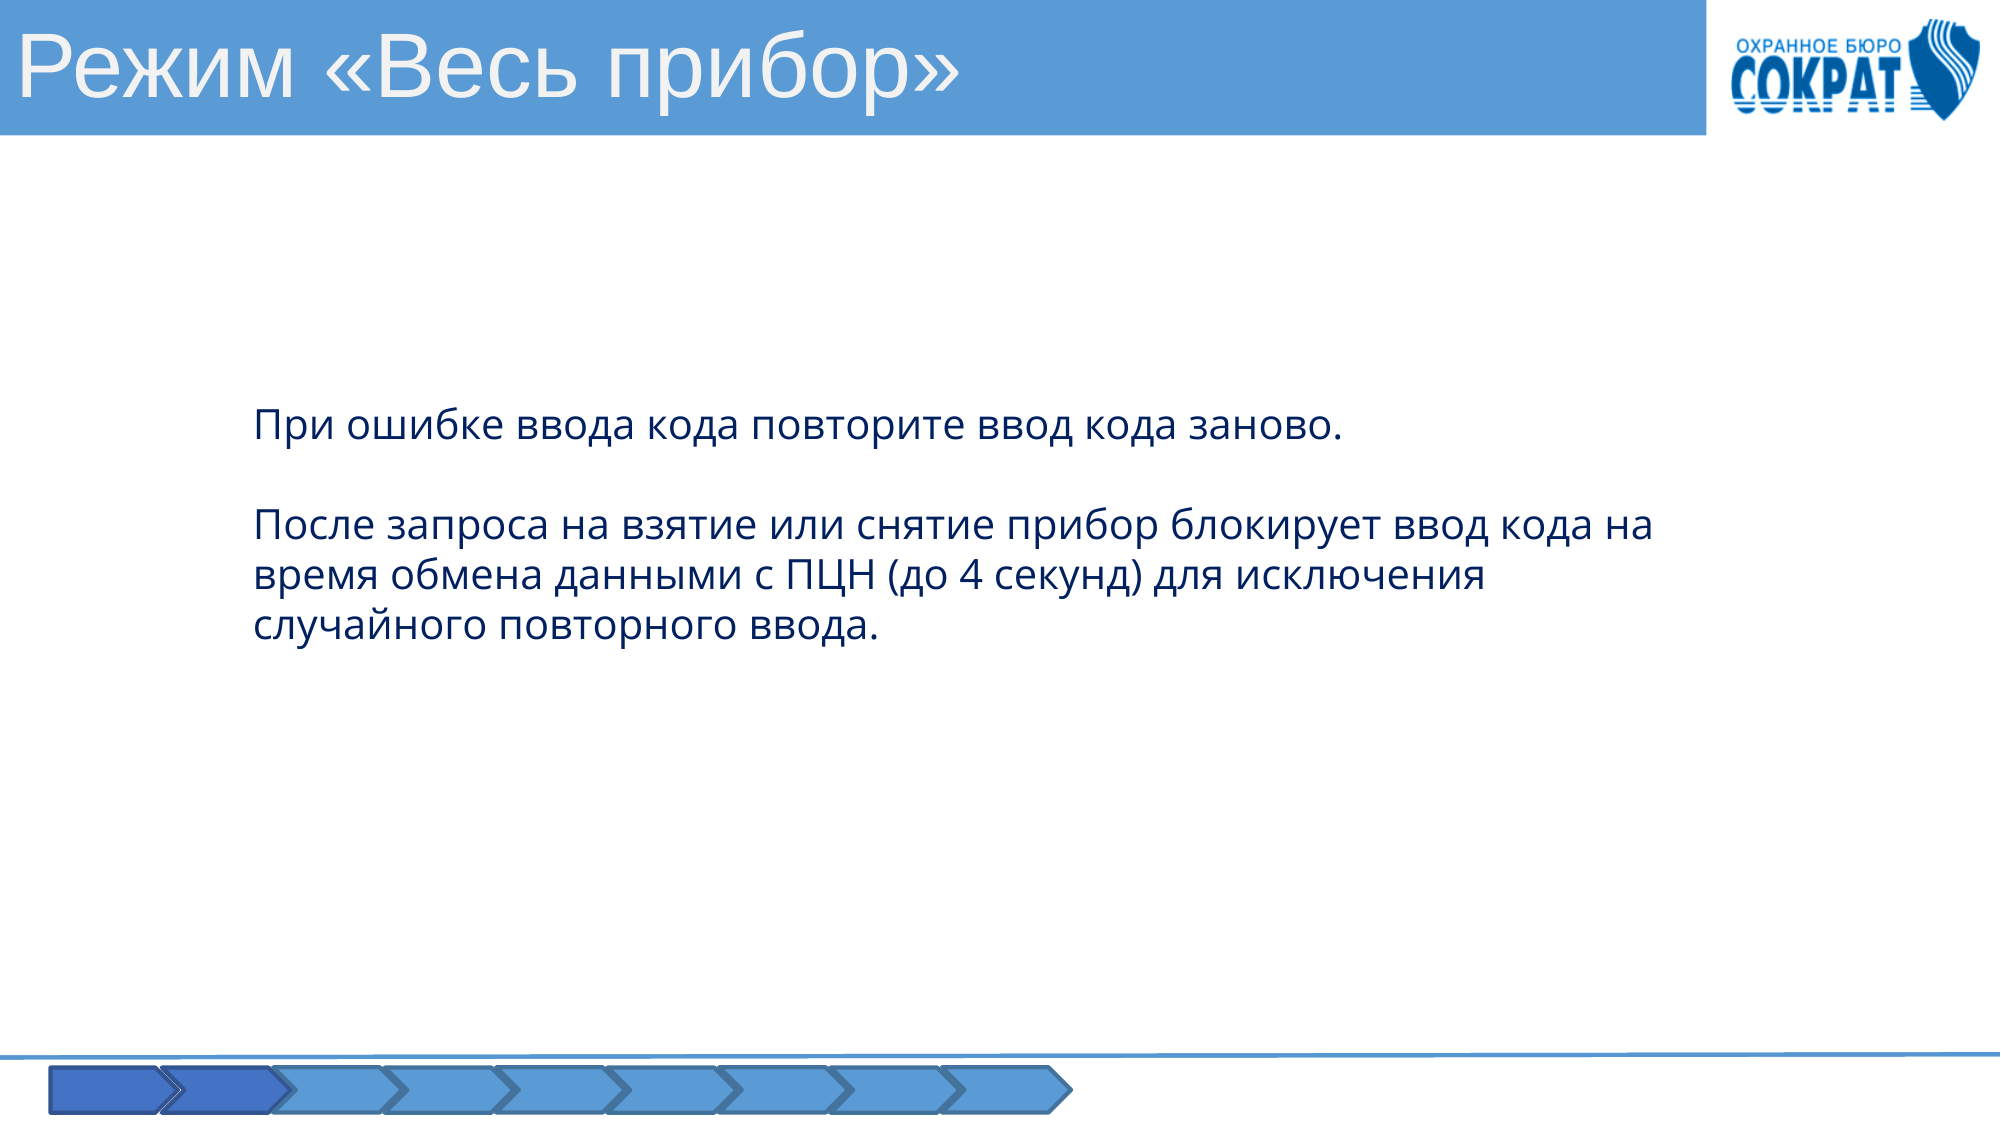

# Режим «Весь прибор»
При ошибке ввода кода повторите ввод кода заново.

После запроса на взятие или снятие прибор блокирует ввод кода на время обмена данными с ПЦН (до 4 секунд) для исключения случайного повторного ввода.